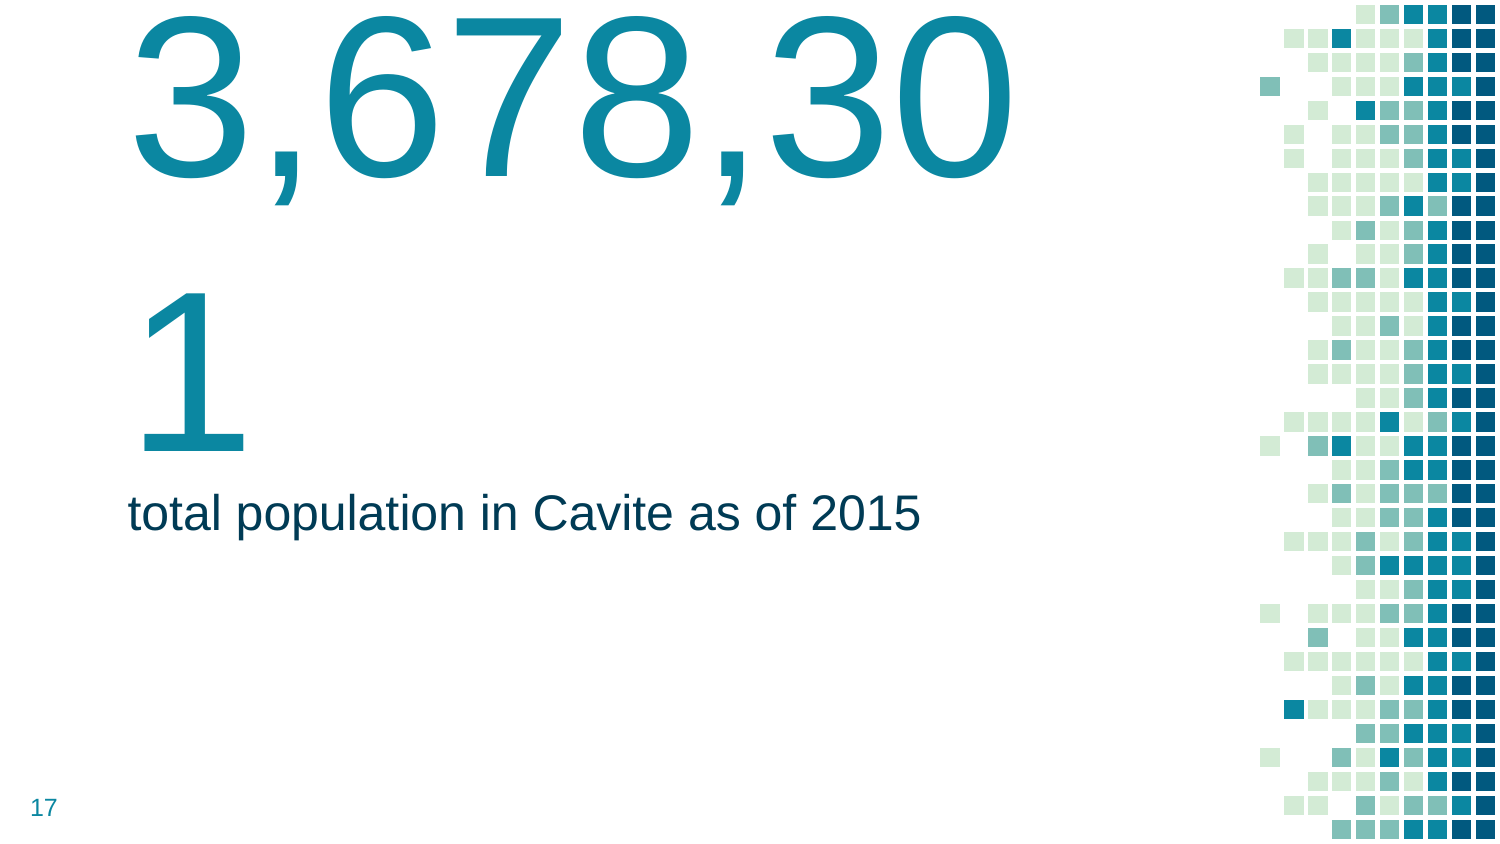

3,678,301
total population in Cavite as of 2015
17